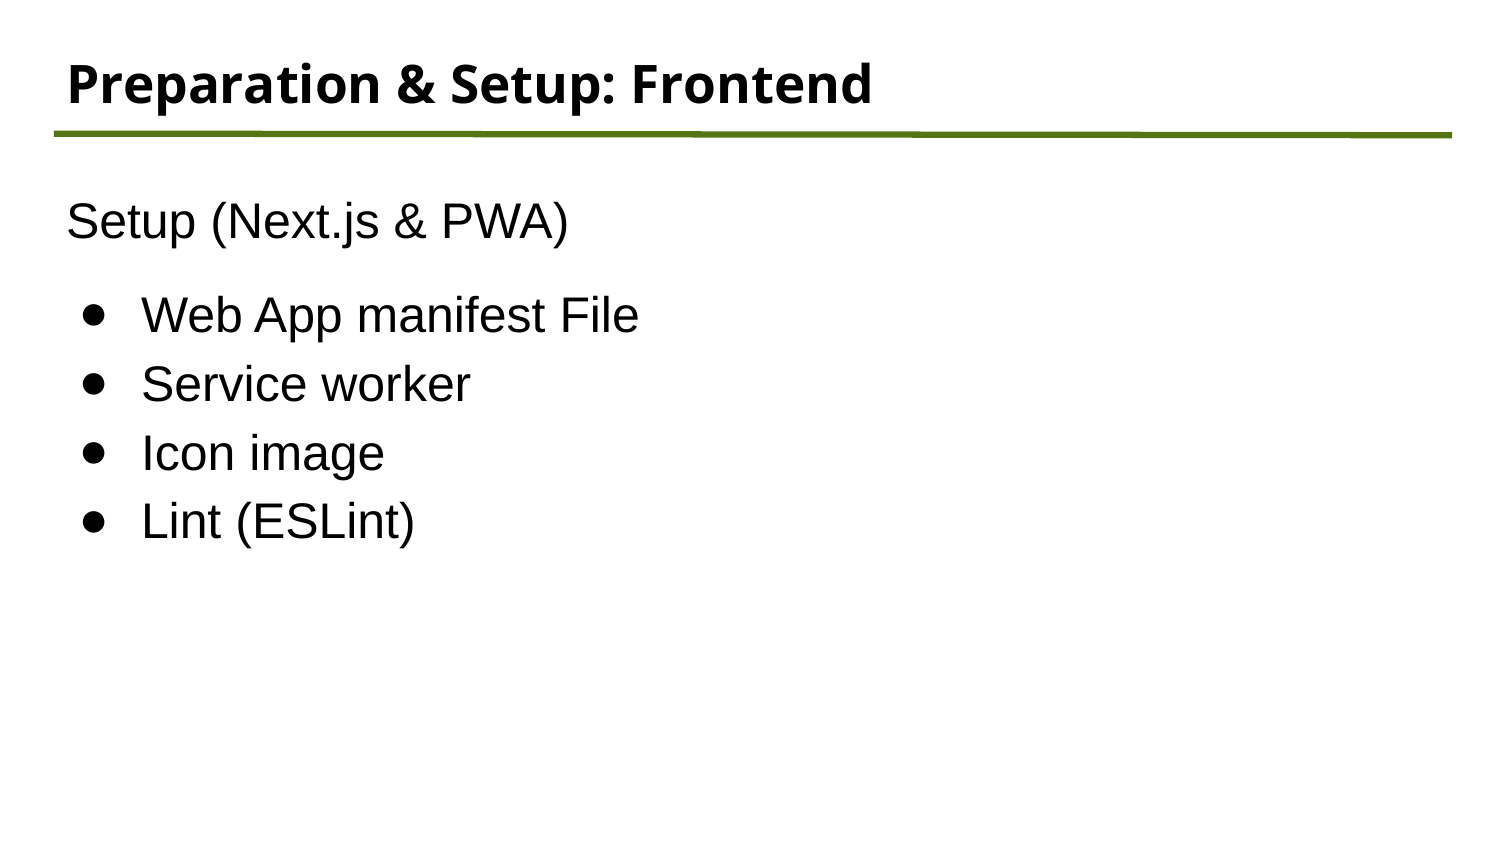

Preparation & Setup: Frontend
Setup (Next.js & PWA)
Web App manifest File
Service worker
Icon image
Lint (ESLint)